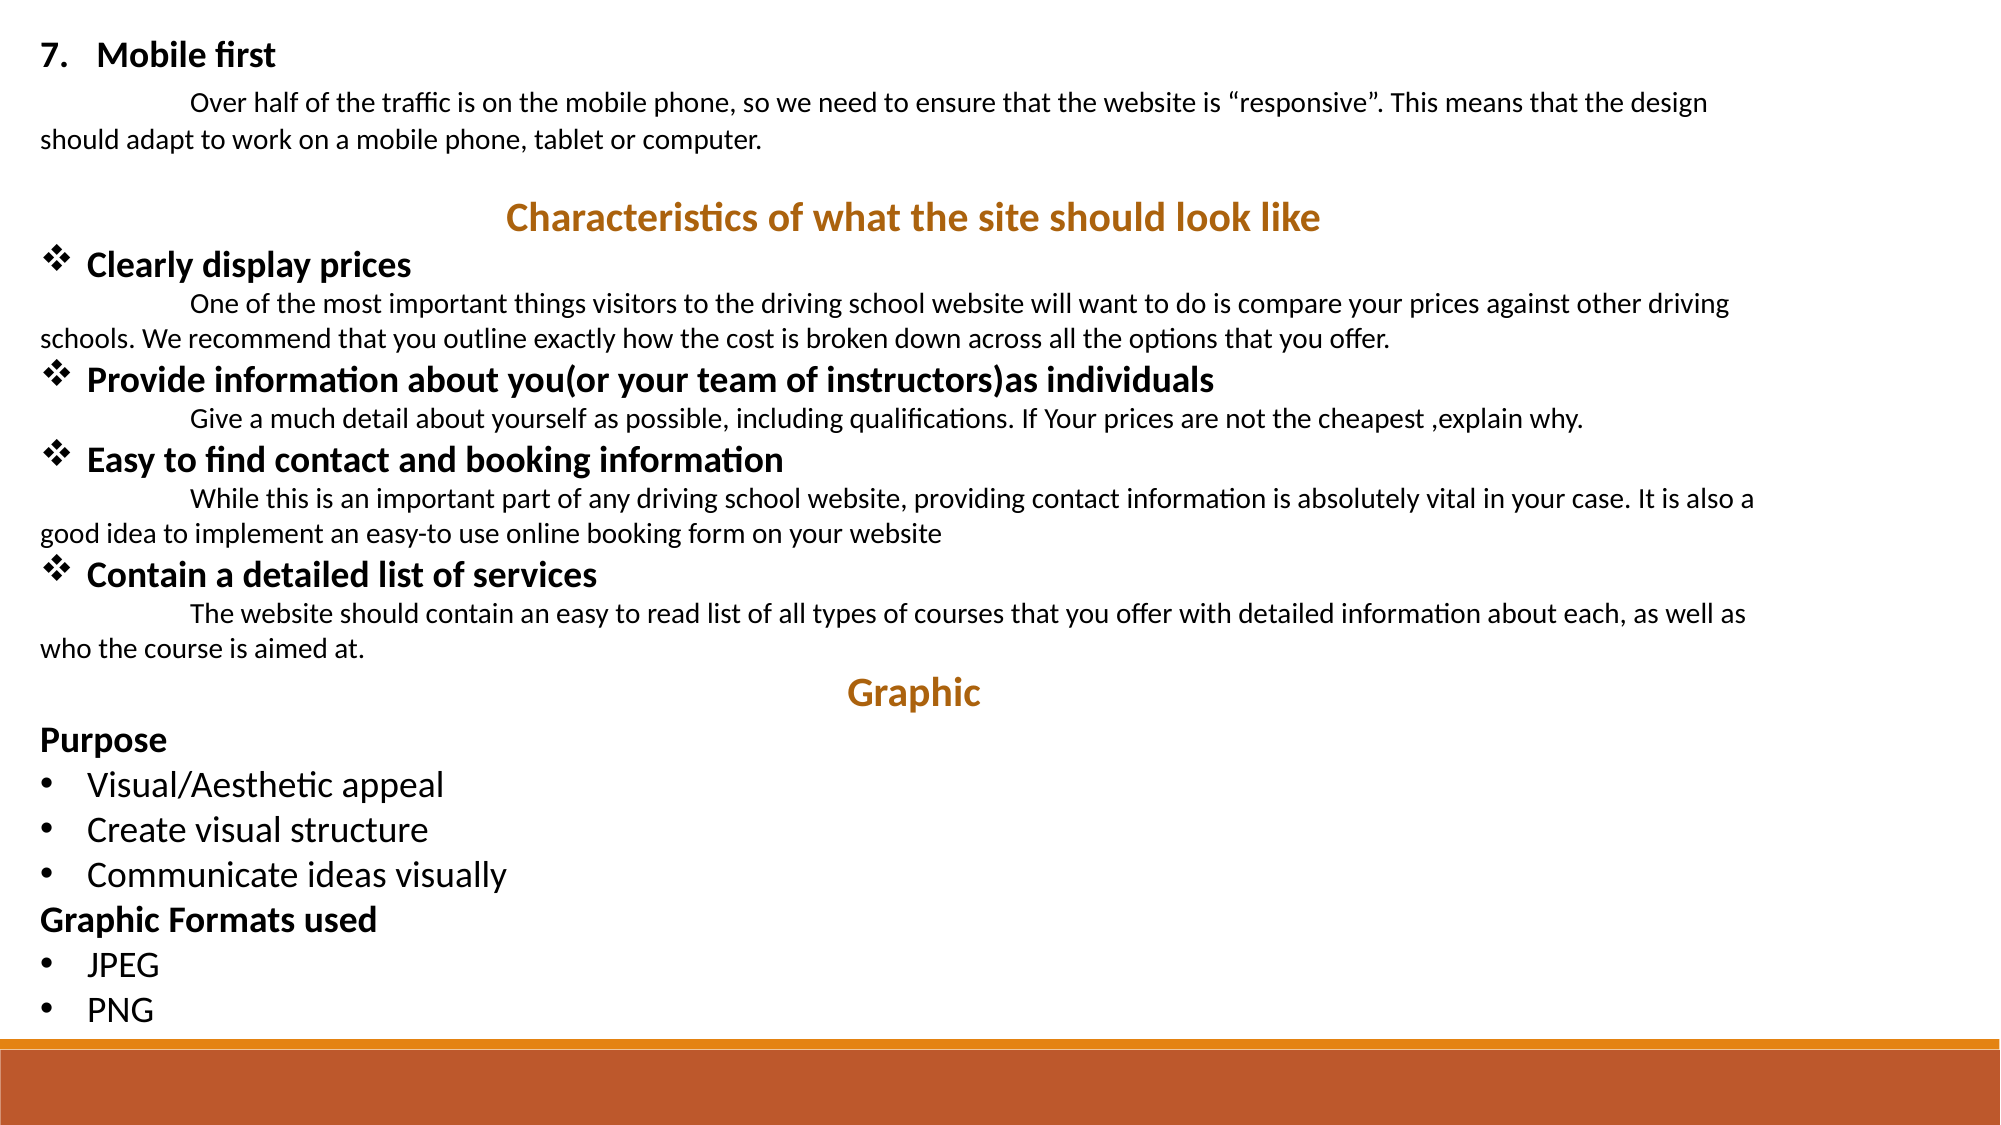

Mobile first
	Over half of the traffic is on the mobile phone, so we need to ensure that the website is “responsive”. This means that the design should adapt to work on a mobile phone, tablet or computer.

Characteristics of what the site should look like
Clearly display prices
	One of the most important things visitors to the driving school website will want to do is compare your prices against other driving schools. We recommend that you outline exactly how the cost is broken down across all the options that you offer.
Provide information about you(or your team of instructors)as individuals
	Give a much detail about yourself as possible, including qualifications. If Your prices are not the cheapest ,explain why.
Easy to find contact and booking information
	While this is an important part of any driving school website, providing contact information is absolutely vital in your case. It is also a good idea to implement an easy-to use online booking form on your website
Contain a detailed list of services
	The website should contain an easy to read list of all types of courses that you offer with detailed information about each, as well as who the course is aimed at.
Graphic
Purpose
Visual/Aesthetic appeal
Create visual structure
Communicate ideas visually
Graphic Formats used
JPEG
PNG